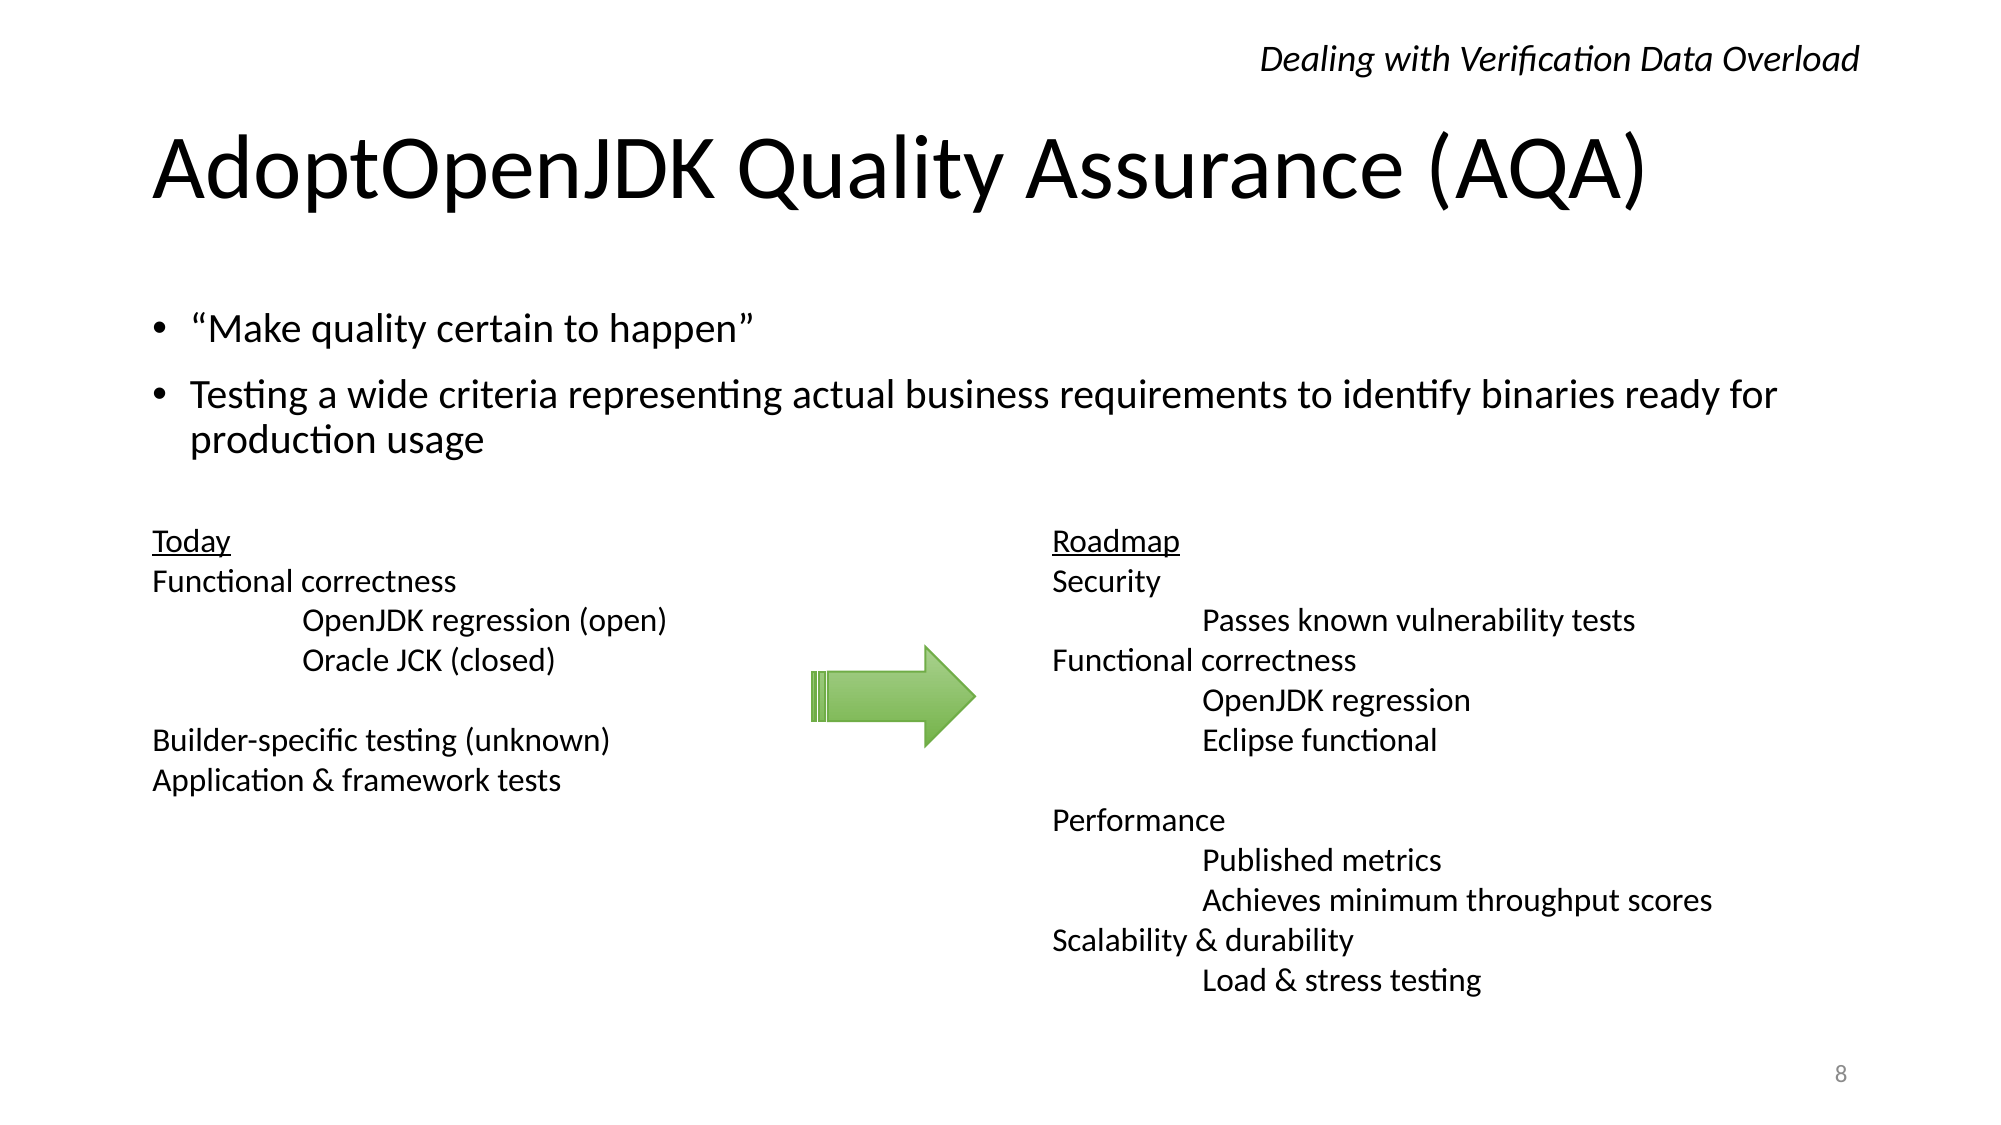

Dealing with Verification Data Overload
# AdoptOpenJDK Quality Assurance (AQA)
“Make quality certain to happen”
Testing a wide criteria representing actual business requirements to identify binaries ready for production usage

Today						Roadmap
Functional correctness				Security
	OpenJDK regression (open)				Passes known vulnerability tests
	Oracle JCK (closed)				Functional correctness
							OpenJDK regression
Builder-specific testing (unknown)				Eclipse functional 			Application & framework tests
						Performance
							Published metrics
							Achieves minimum throughput scores
						Scalability & durability
							Load & stress testing

8